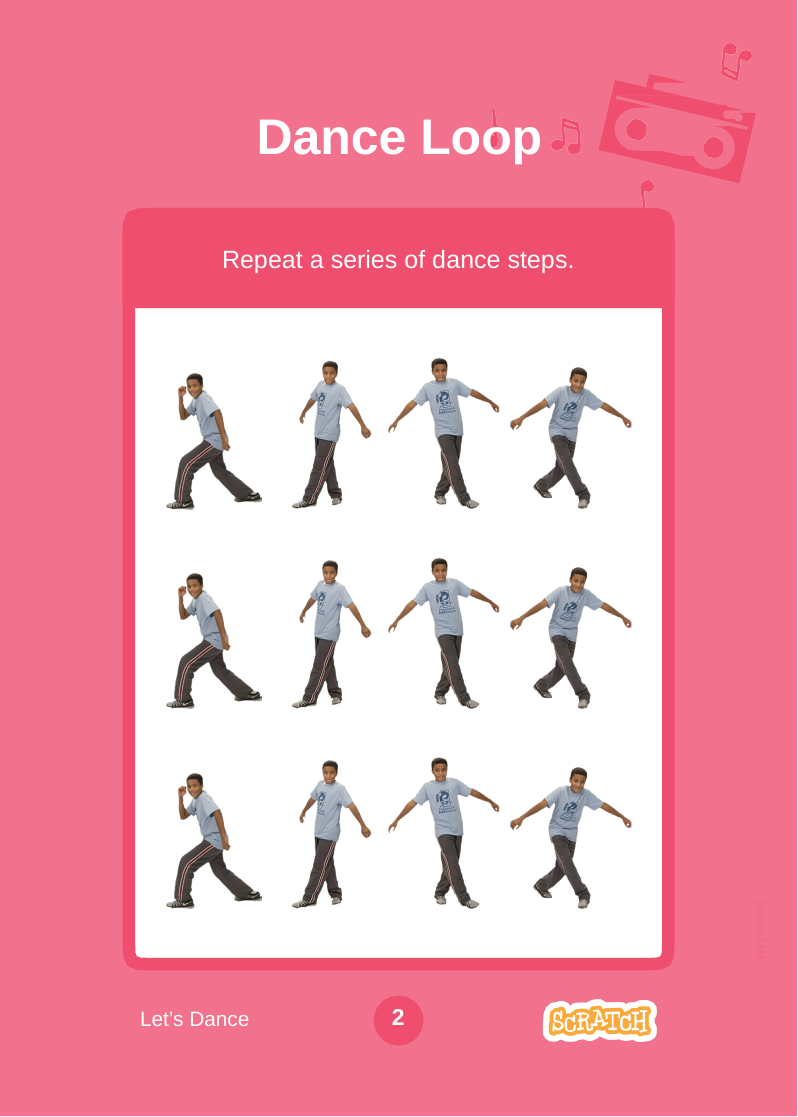

# Dance Loop

Repeat a series of dance steps.

yyyymmdd

2
Let’s Dance
Dance Party!